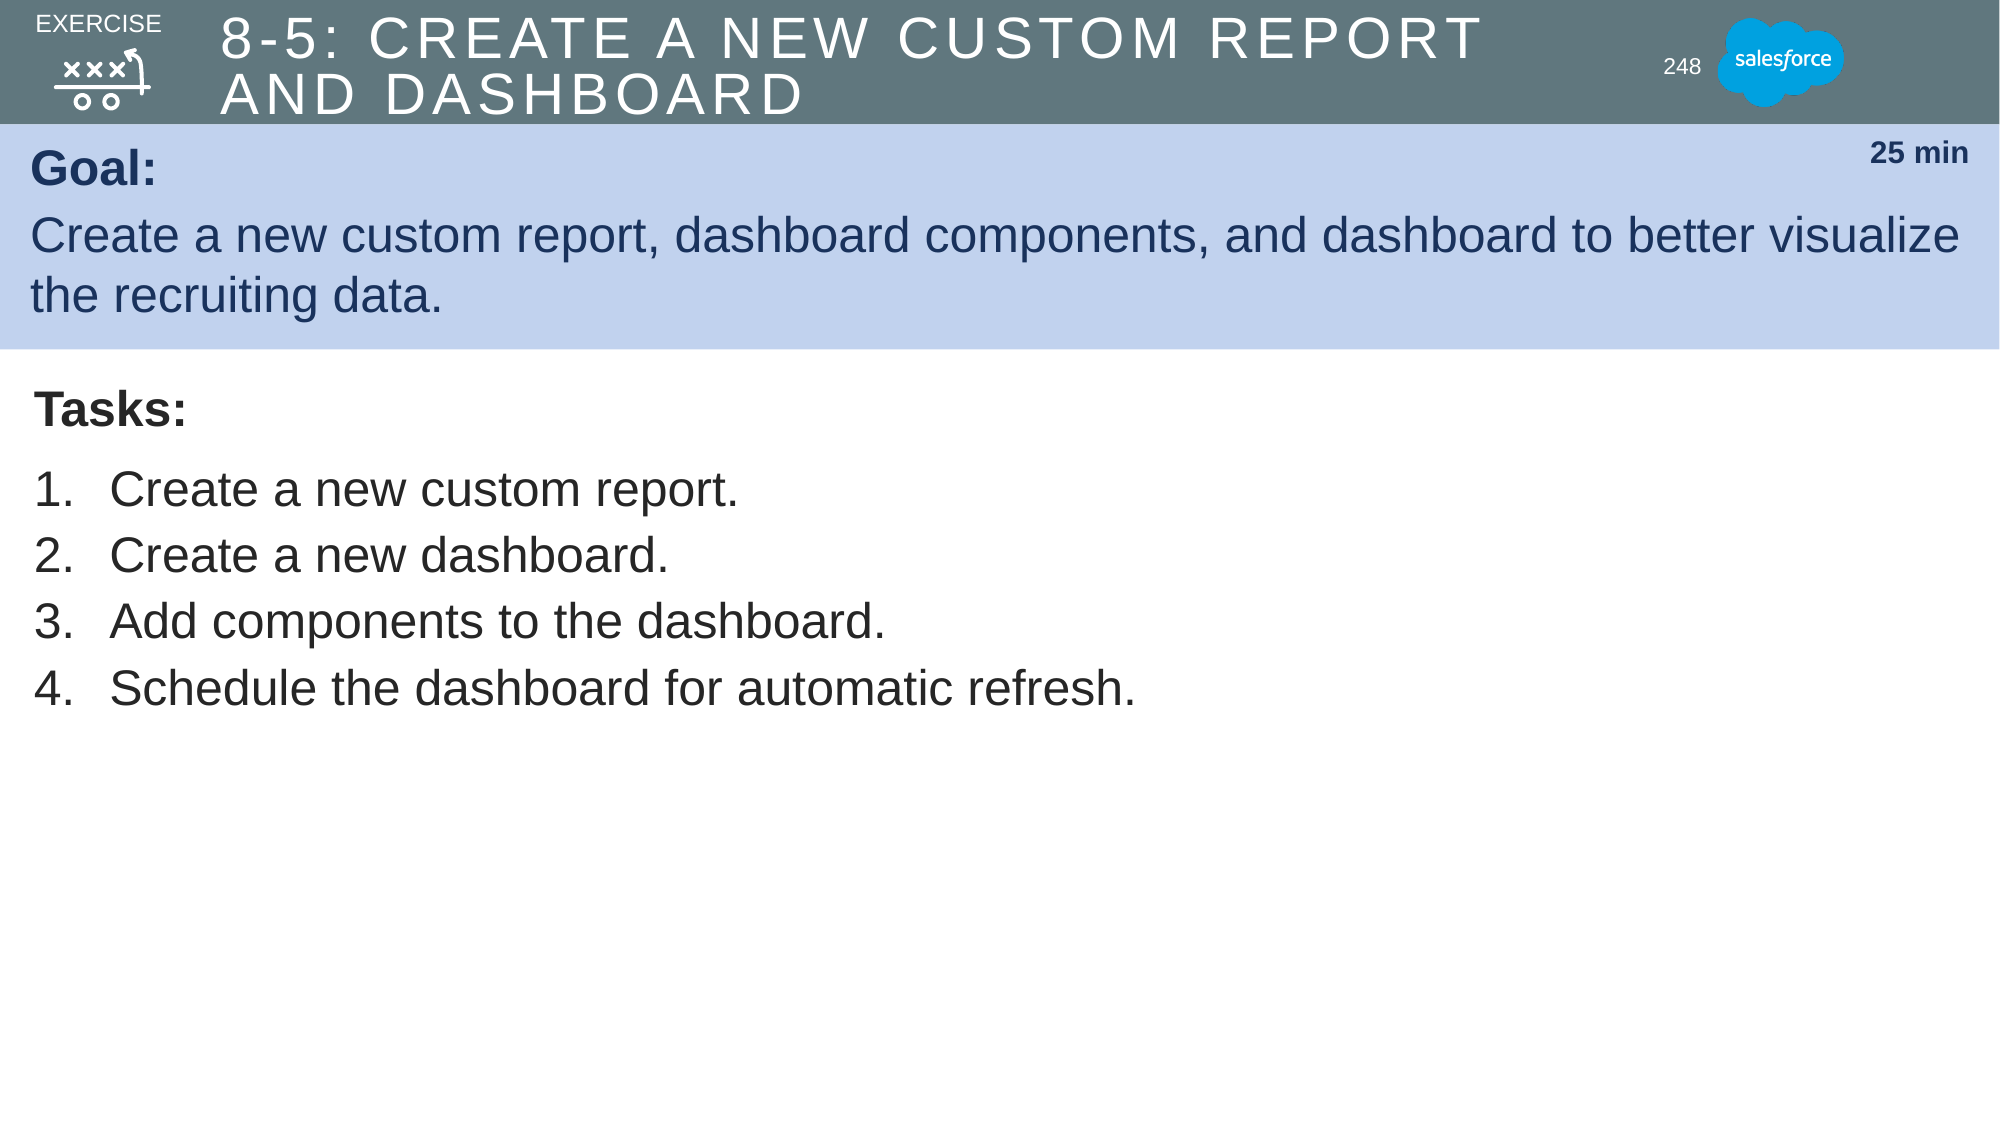

exercise
# 8-5: create a new custom report and dashboard
248
Goal:
Create a new custom report, dashboard components, and dashboard to better visualize the recruiting data.
25 min
Tasks:
Create a new custom report.
Create a new dashboard.
Add components to the dashboard.
Schedule the dashboard for automatic refresh.